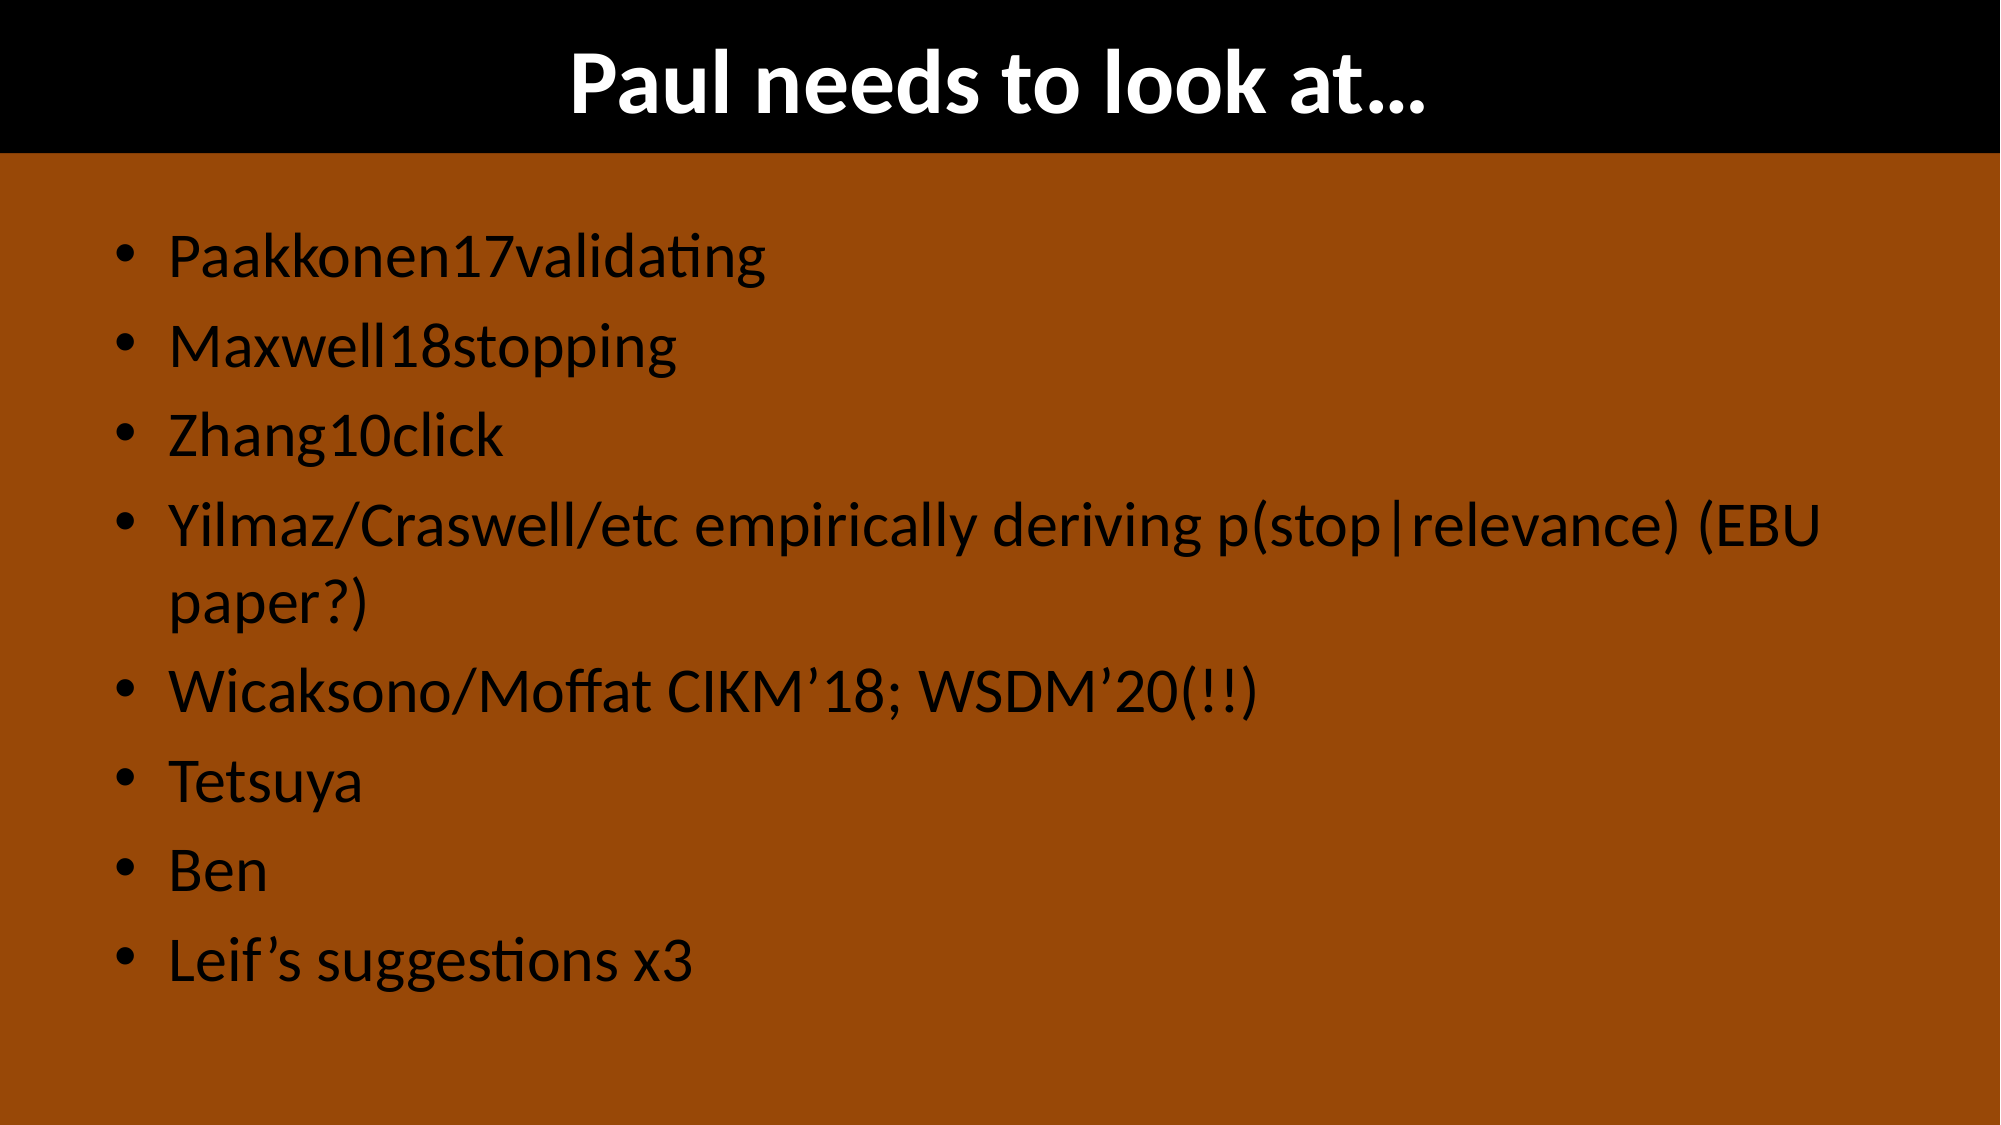

# Paul needs to look at…
Paakkonen17validating
Maxwell18stopping
Zhang10click
Yilmaz/Craswell/etc empirically deriving p(stop|relevance) (EBU paper?)
Wicaksono/Moffat CIKM’18; WSDM’20(!!)
Tetsuya
Ben
Leif’s suggestions x3